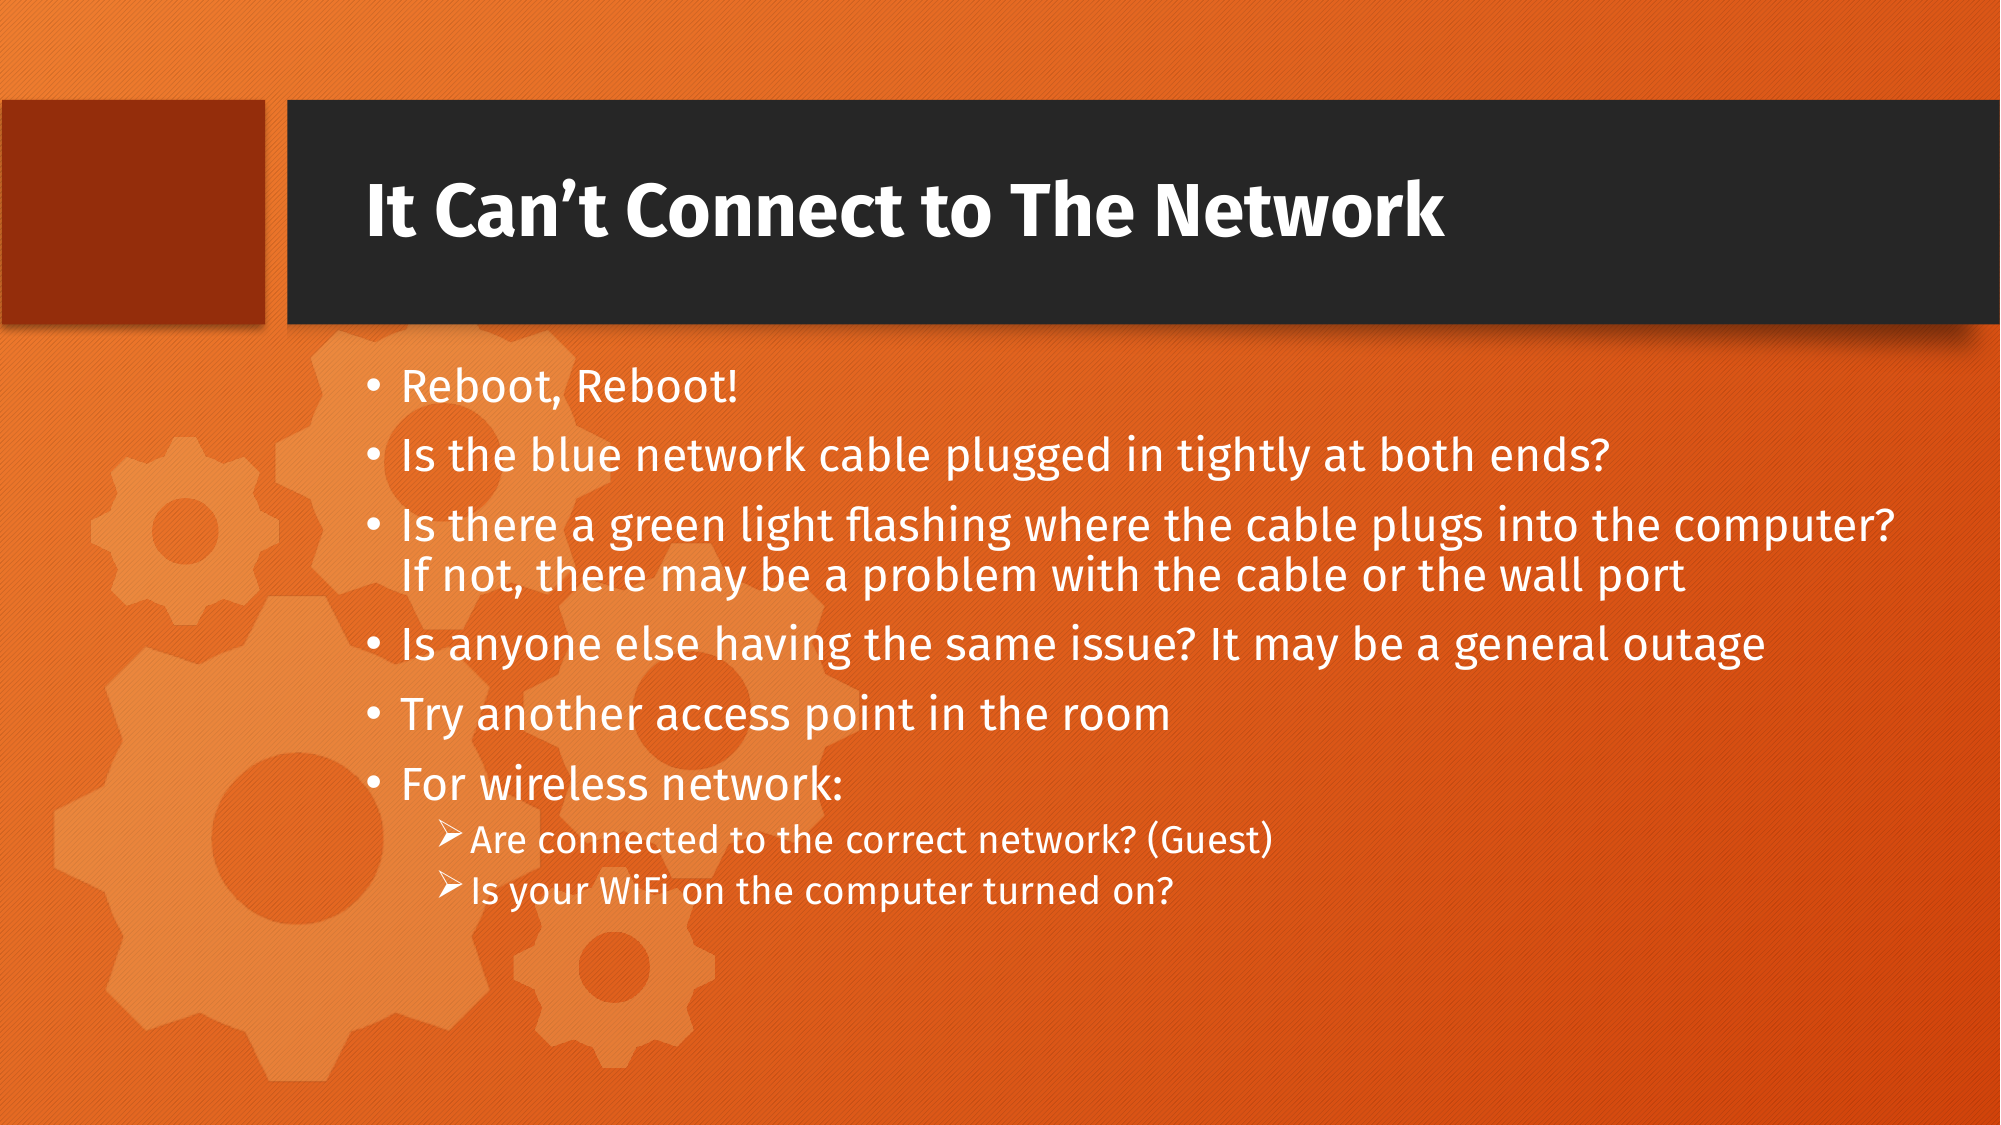

# It Can’t Connect to The Network
Reboot, Reboot!
Is the blue network cable plugged in tightly at both ends?
Is there a green light flashing where the cable plugs into the computer? If not, there may be a problem with the cable or the wall port
Is anyone else having the same issue? It may be a general outage
Try another access point in the room
For wireless network:
Are connected to the correct network? (Guest)
Is your WiFi on the computer turned on?